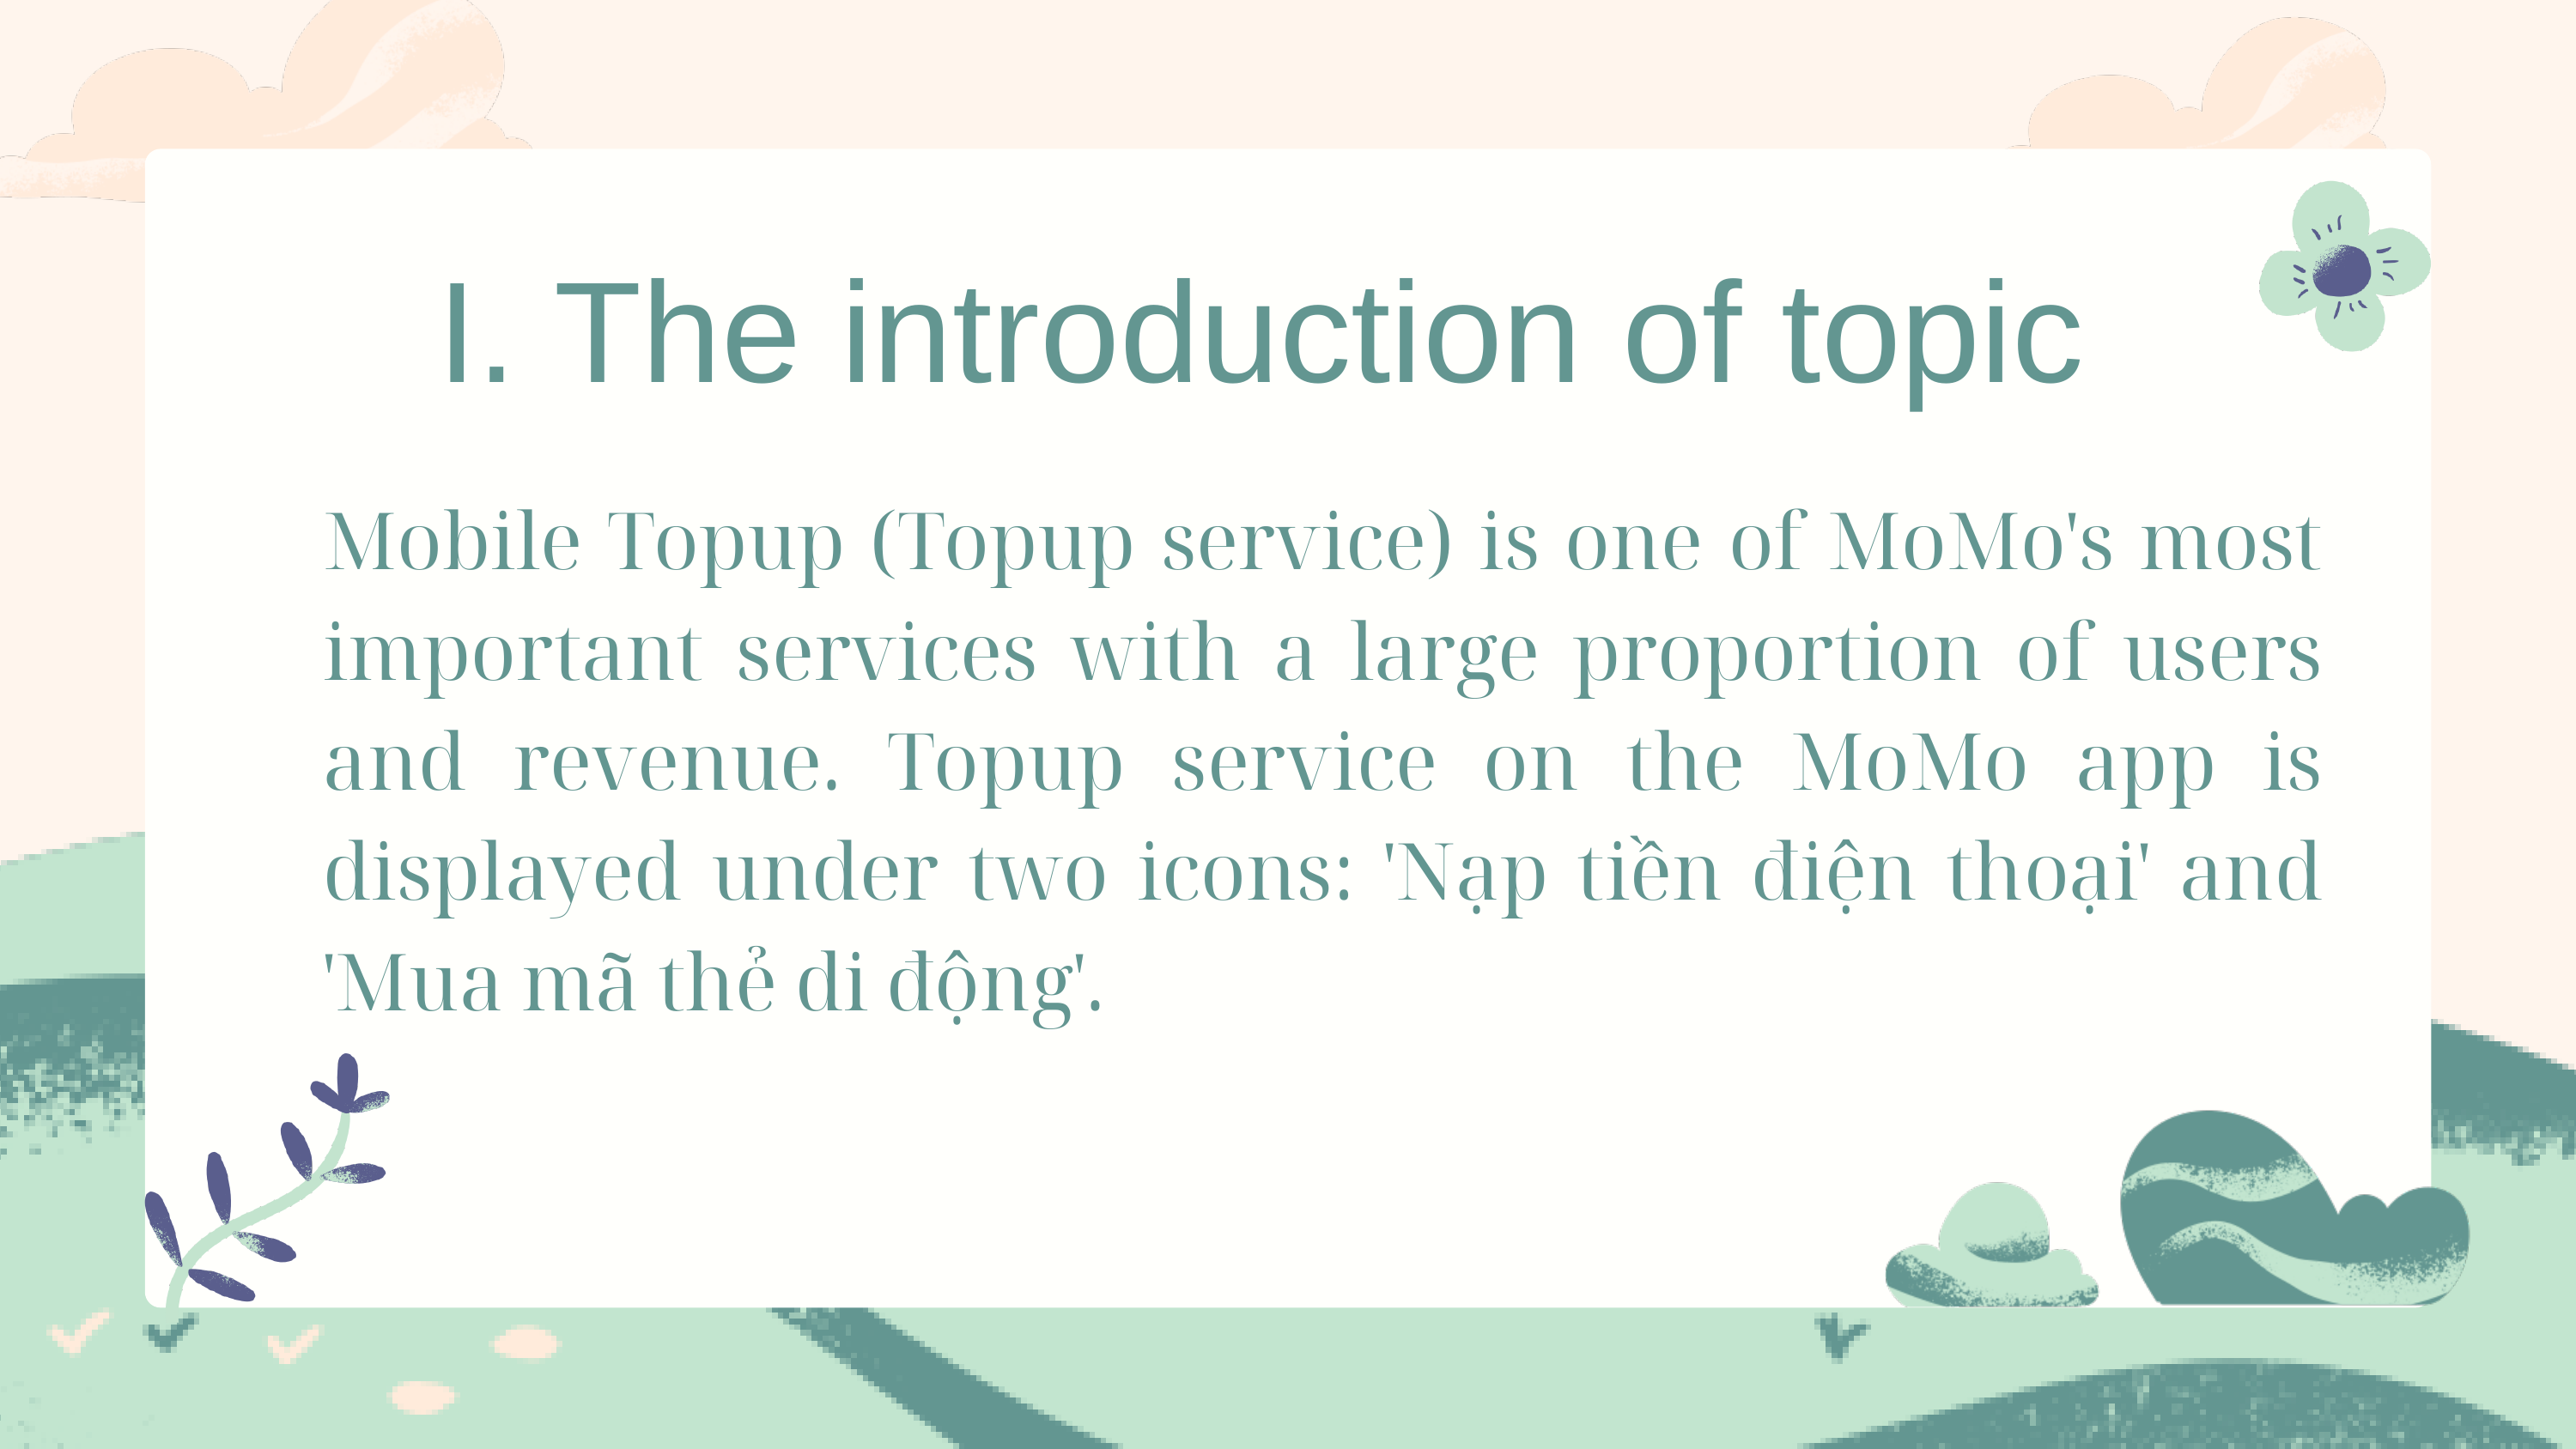

I. The introduction of topic
Mobile Topup (Topup service) is one of MoMo's most important services with a large proportion of users and revenue. Topup service on the MoMo app is displayed under two icons: 'Nạp tiền điện thoại' and 'Mua mã thẻ di động'.